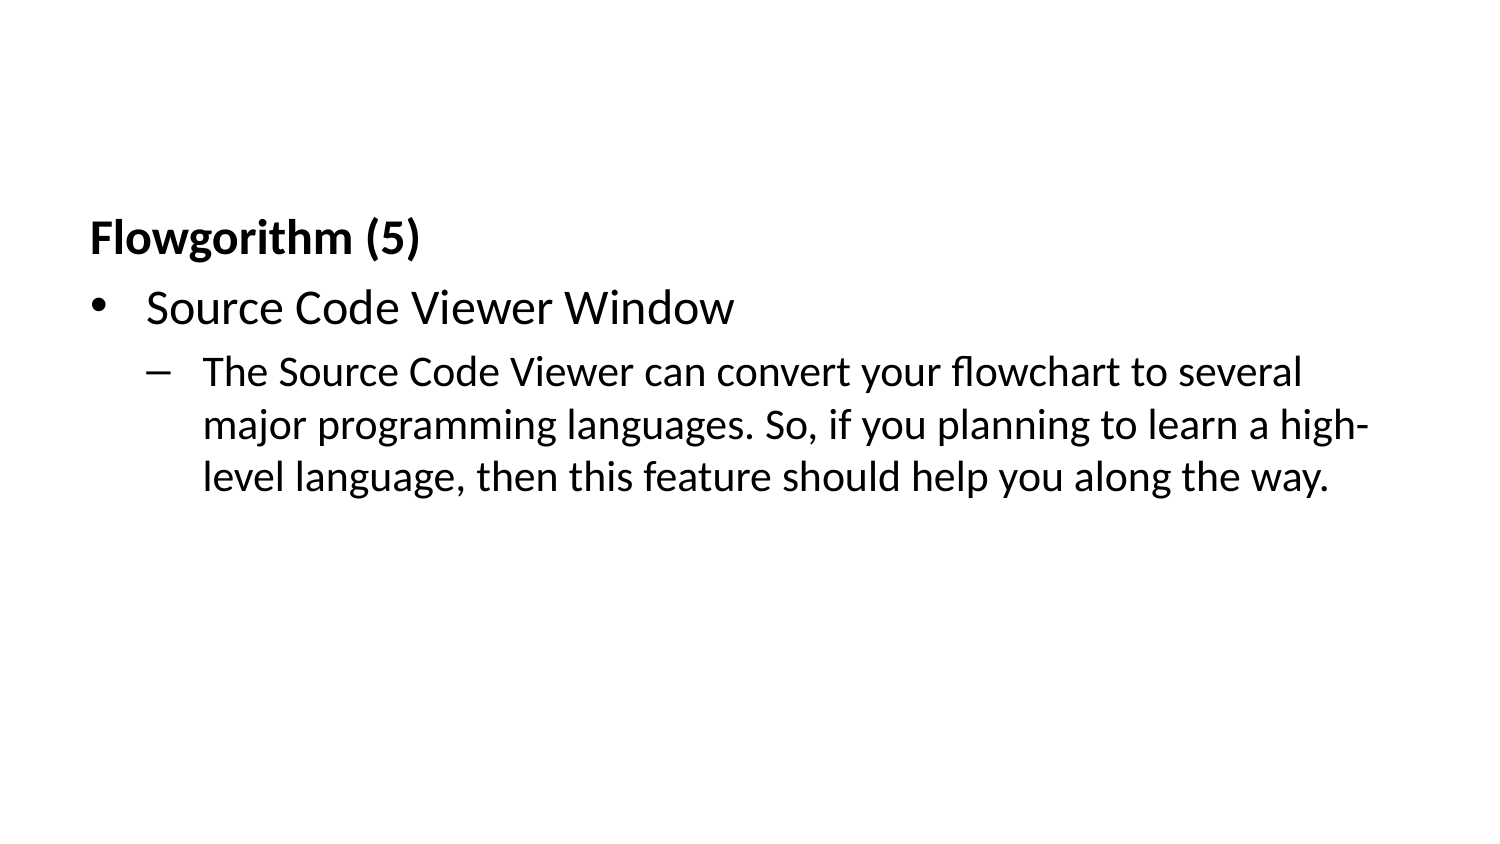

Flowgorithm (5)
Source Code Viewer Window
The Source Code Viewer can convert your flowchart to several major programming languages. So, if you planning to learn a high-level language, then this feature should help you along the way.